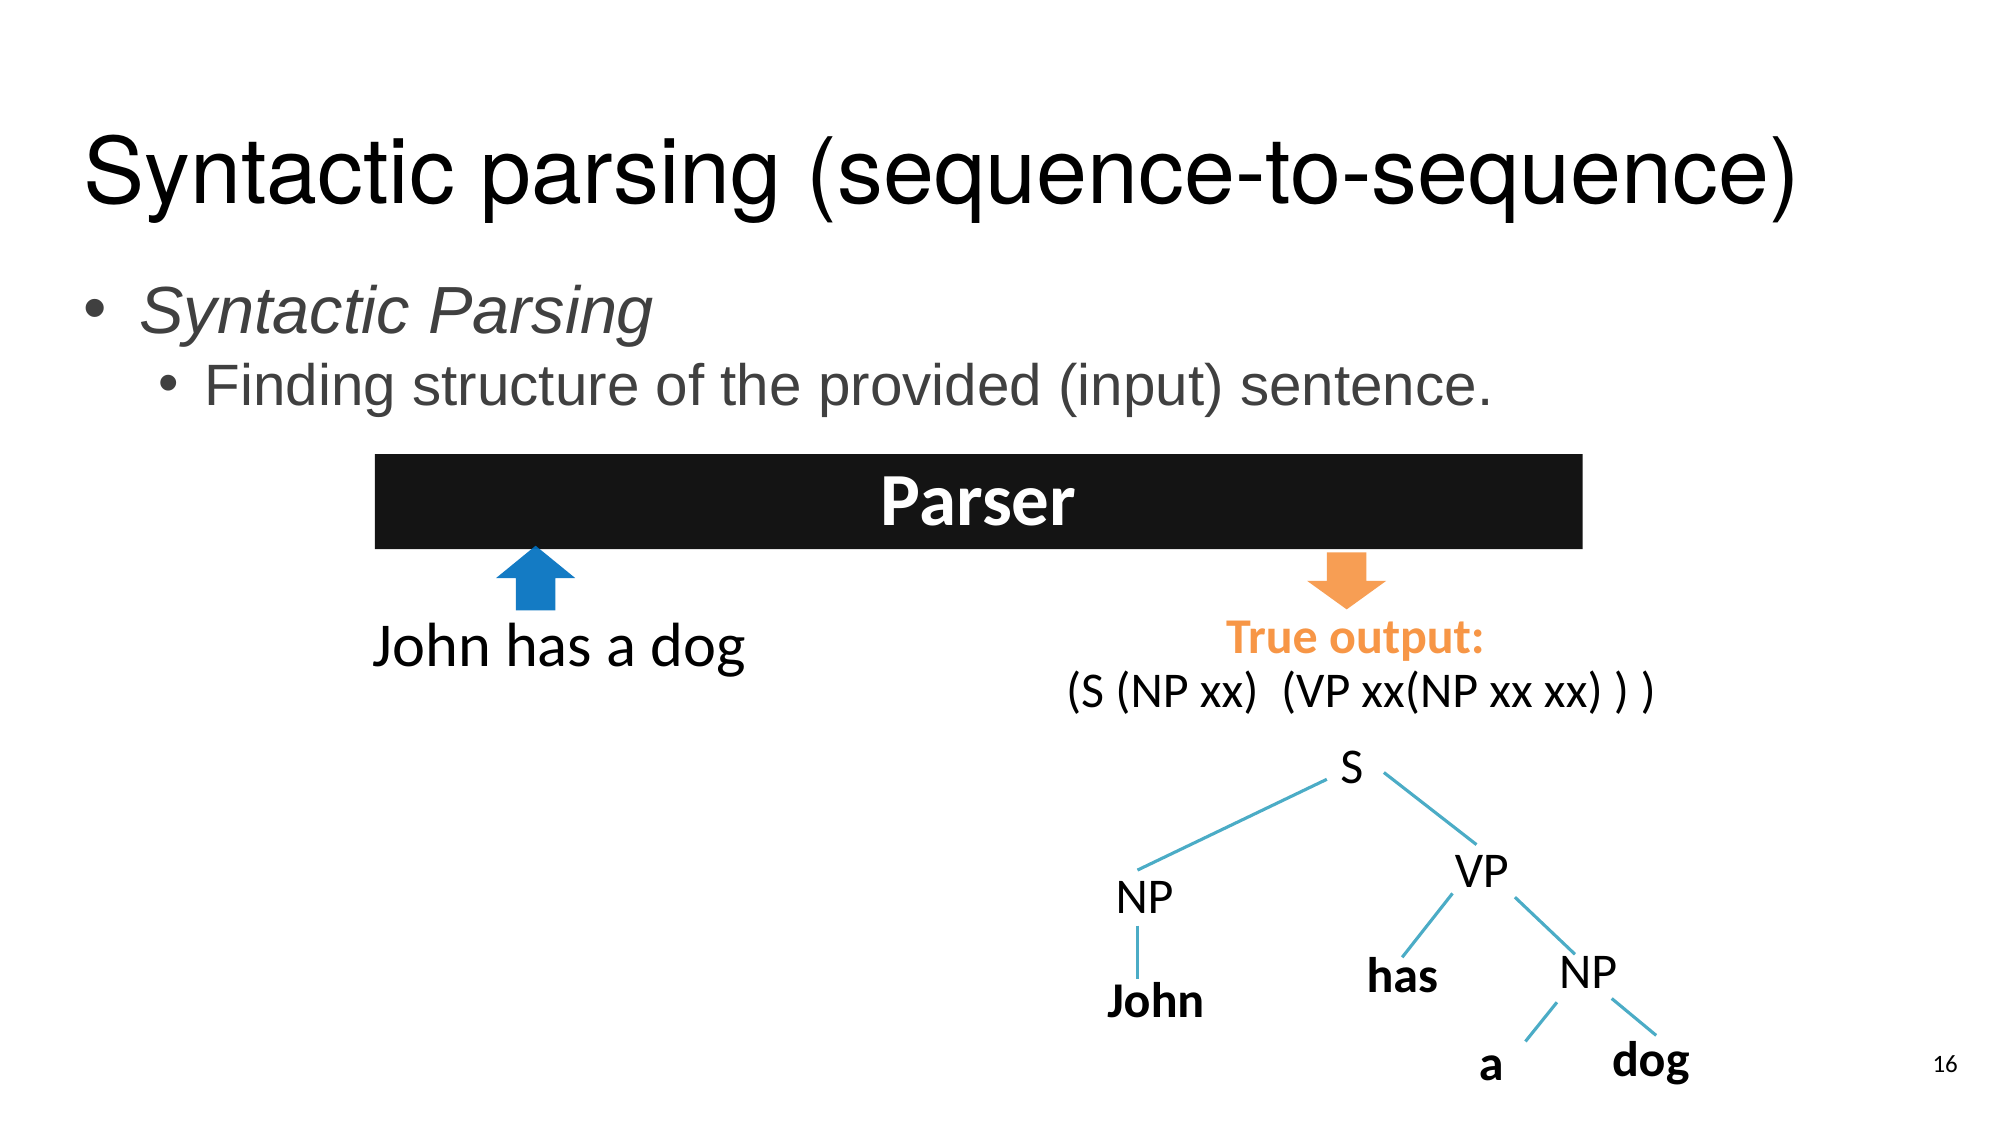

# Syntactic parsing (sequence-to-sequence)
Syntactic Parsing
Finding structure of the provided (input) sentence.
Parser

True output:
 (S (NP xx)  (VP xx(NP xx xx) ) )
John has a dog
S
VP
NP

NP
has
John
16
dog
a